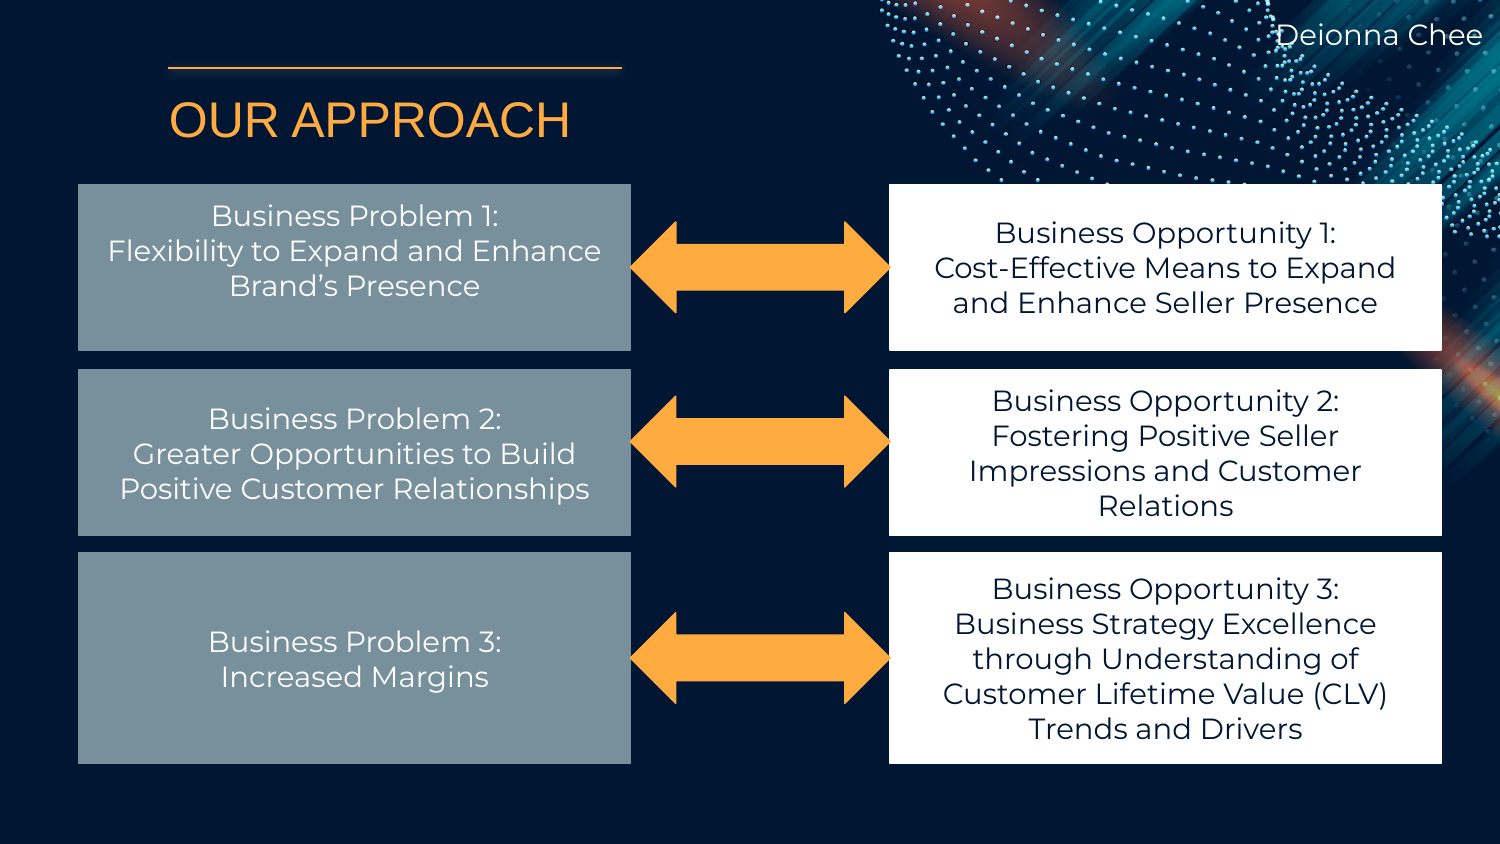

Deionna Chee
OUR APPROACH

Business Problem 1:
Flexibility to Expand and Enhance Brand’s Presence

Business Opportunity 1:
Cost-Effective Means to Expand and Enhance Seller Presence

Business Problem 2:
Greater Opportunities to Build Positive Customer Relationships
Business Opportunity 2:
Fostering Positive Seller Impressions and Customer Relations

Business Problem 3:
Increased Margins
Business Opportunity 3:
Business Strategy Excellence through Understanding of Customer Lifetime Value (CLV) Trends and Drivers